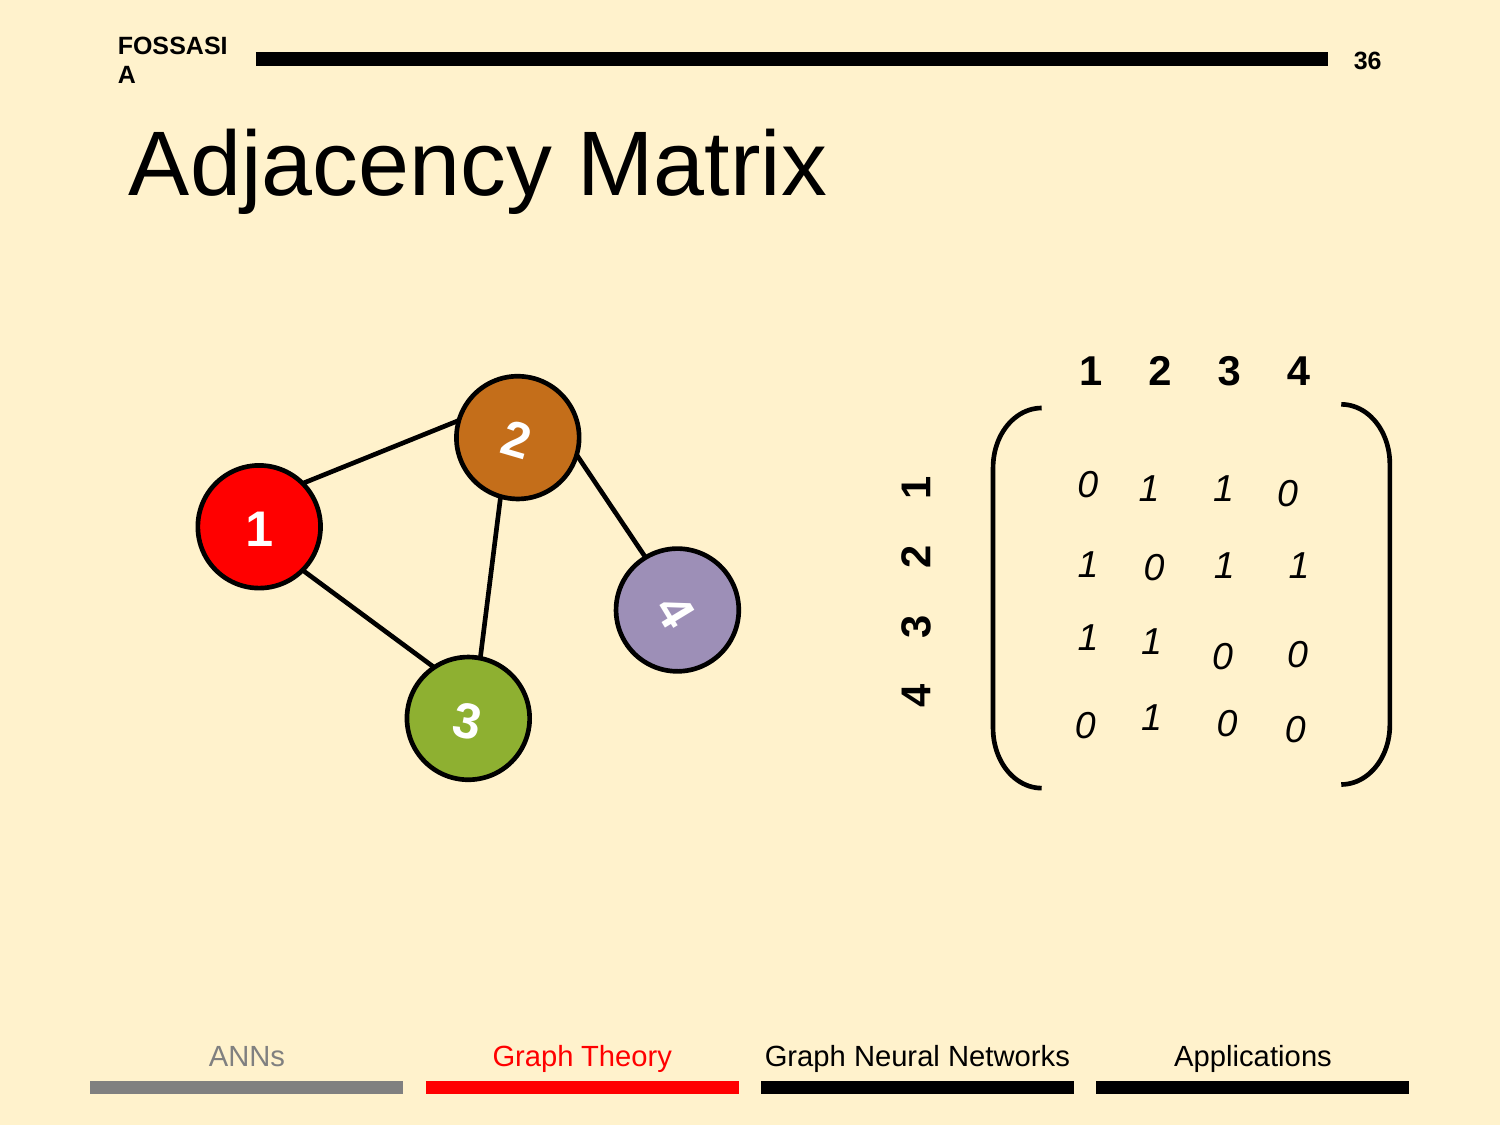

2     0     0      0
0     3     0      0
0     0     2     0
0     0     0     1
Undirected Graph
Directed Graph
Adjacency Matrix
1    2    3    4
2

0
1
1
0

1
4    3    2    1
1
1
1
0
4
1
1
0
0
3
1
0
0
0
ANNs
Graph Theory
Graph Neural Networks
Applications